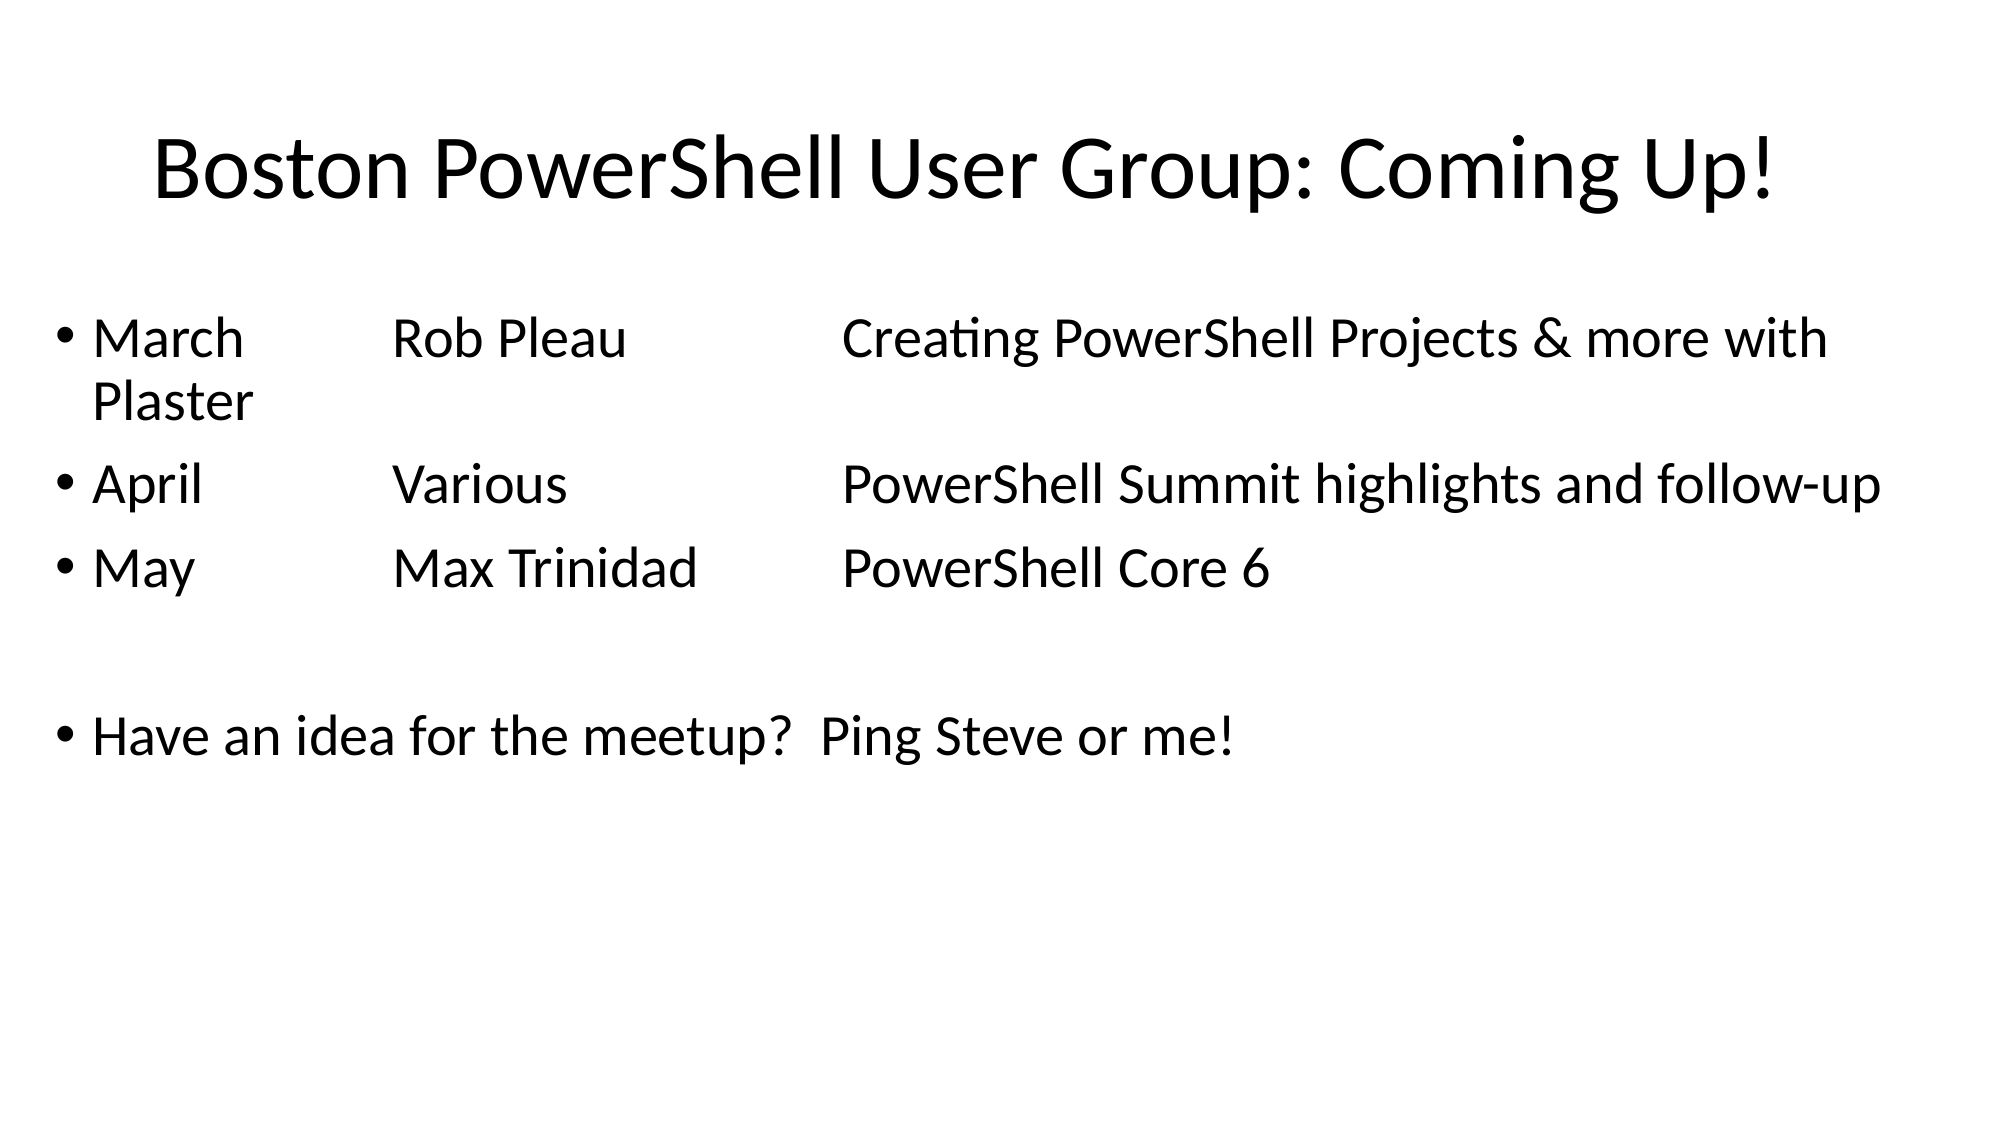

# Boston PowerShell User Group: Coming Up!
March	Rob Pleau		Creating PowerShell Projects & more with Plaster
April		Various 	  	PowerShell Summit highlights and follow-up
May		Max Trinidad	PowerShell Core 6

Have an idea for the meetup?  Ping Steve or me!